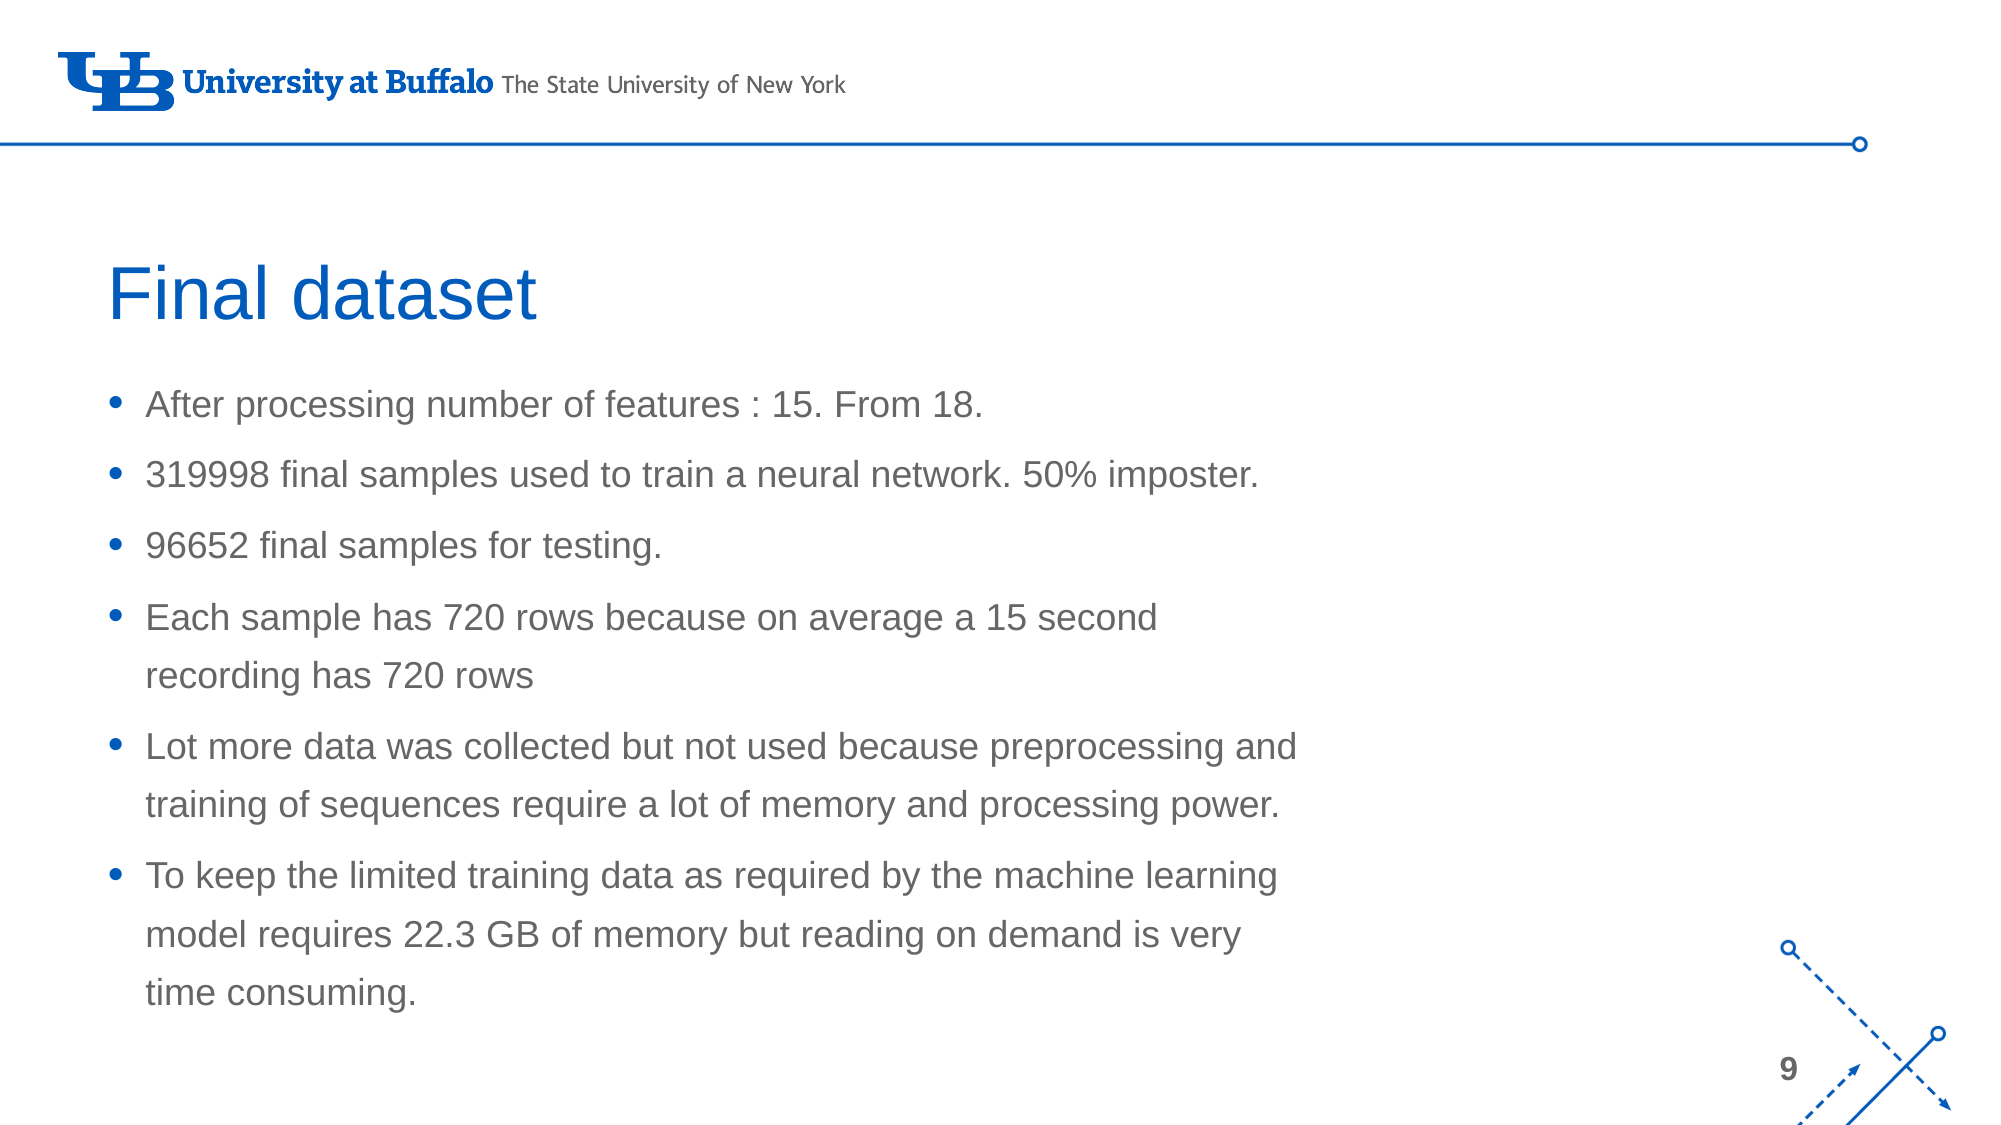

# Final dataset
After processing number of features : 15. From 18.
319998 final samples used to train a neural network. 50% imposter.
96652 final samples for testing.
Each sample has 720 rows because on average a 15 second recording has 720 rows
Lot more data was collected but not used because preprocessing and training of sequences require a lot of memory and processing power.
To keep the limited training data as required by the machine learning model requires 22.3 GB of memory but reading on demand is very time consuming.